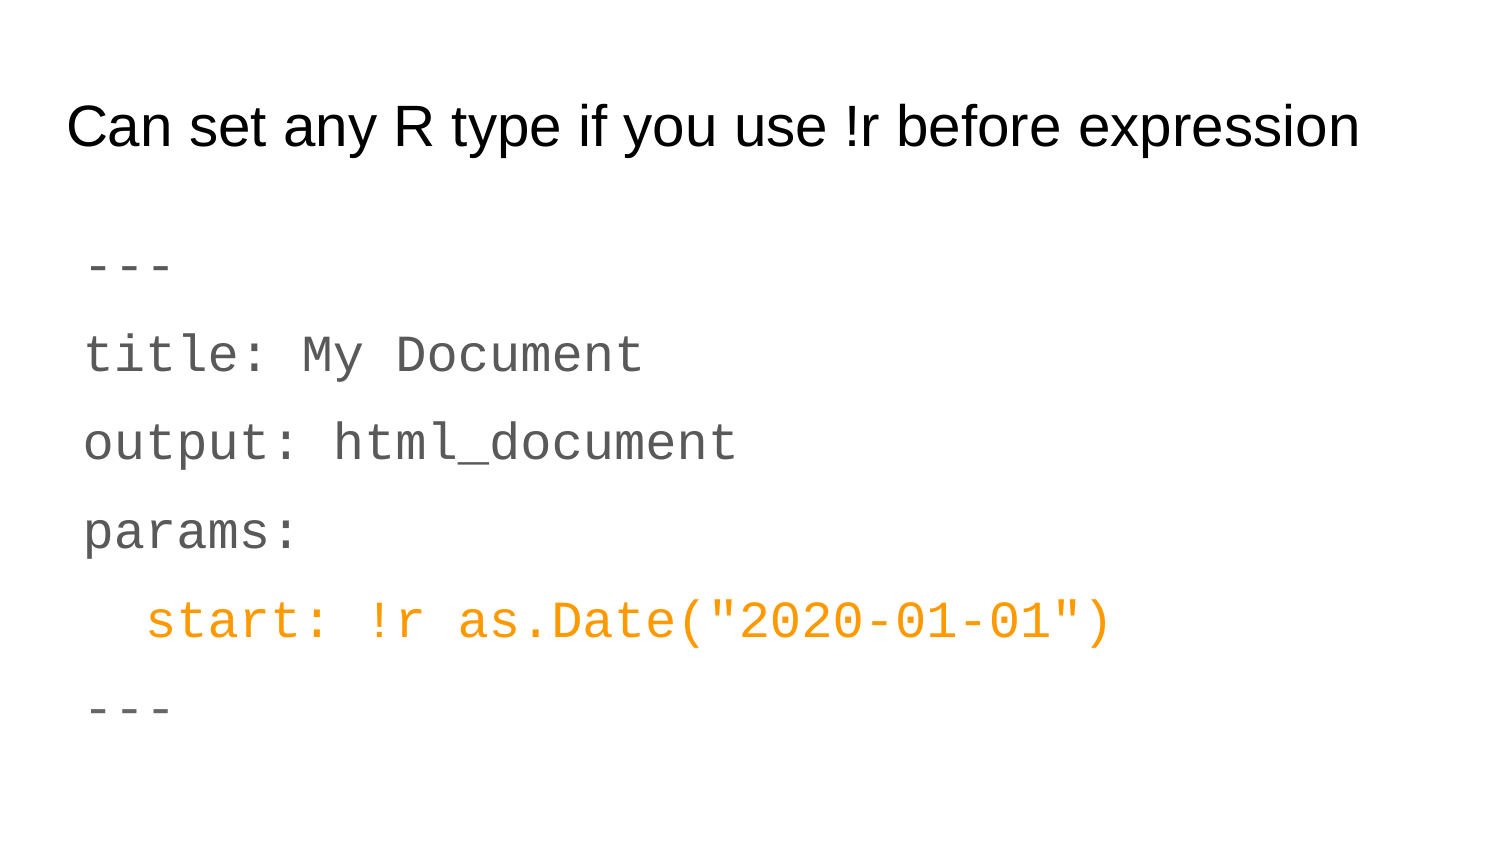

# Can set any R type if you use !r before expression
---
title: My Document
output: html_document
params:
  start: !r as.Date("2020-01-01")
---